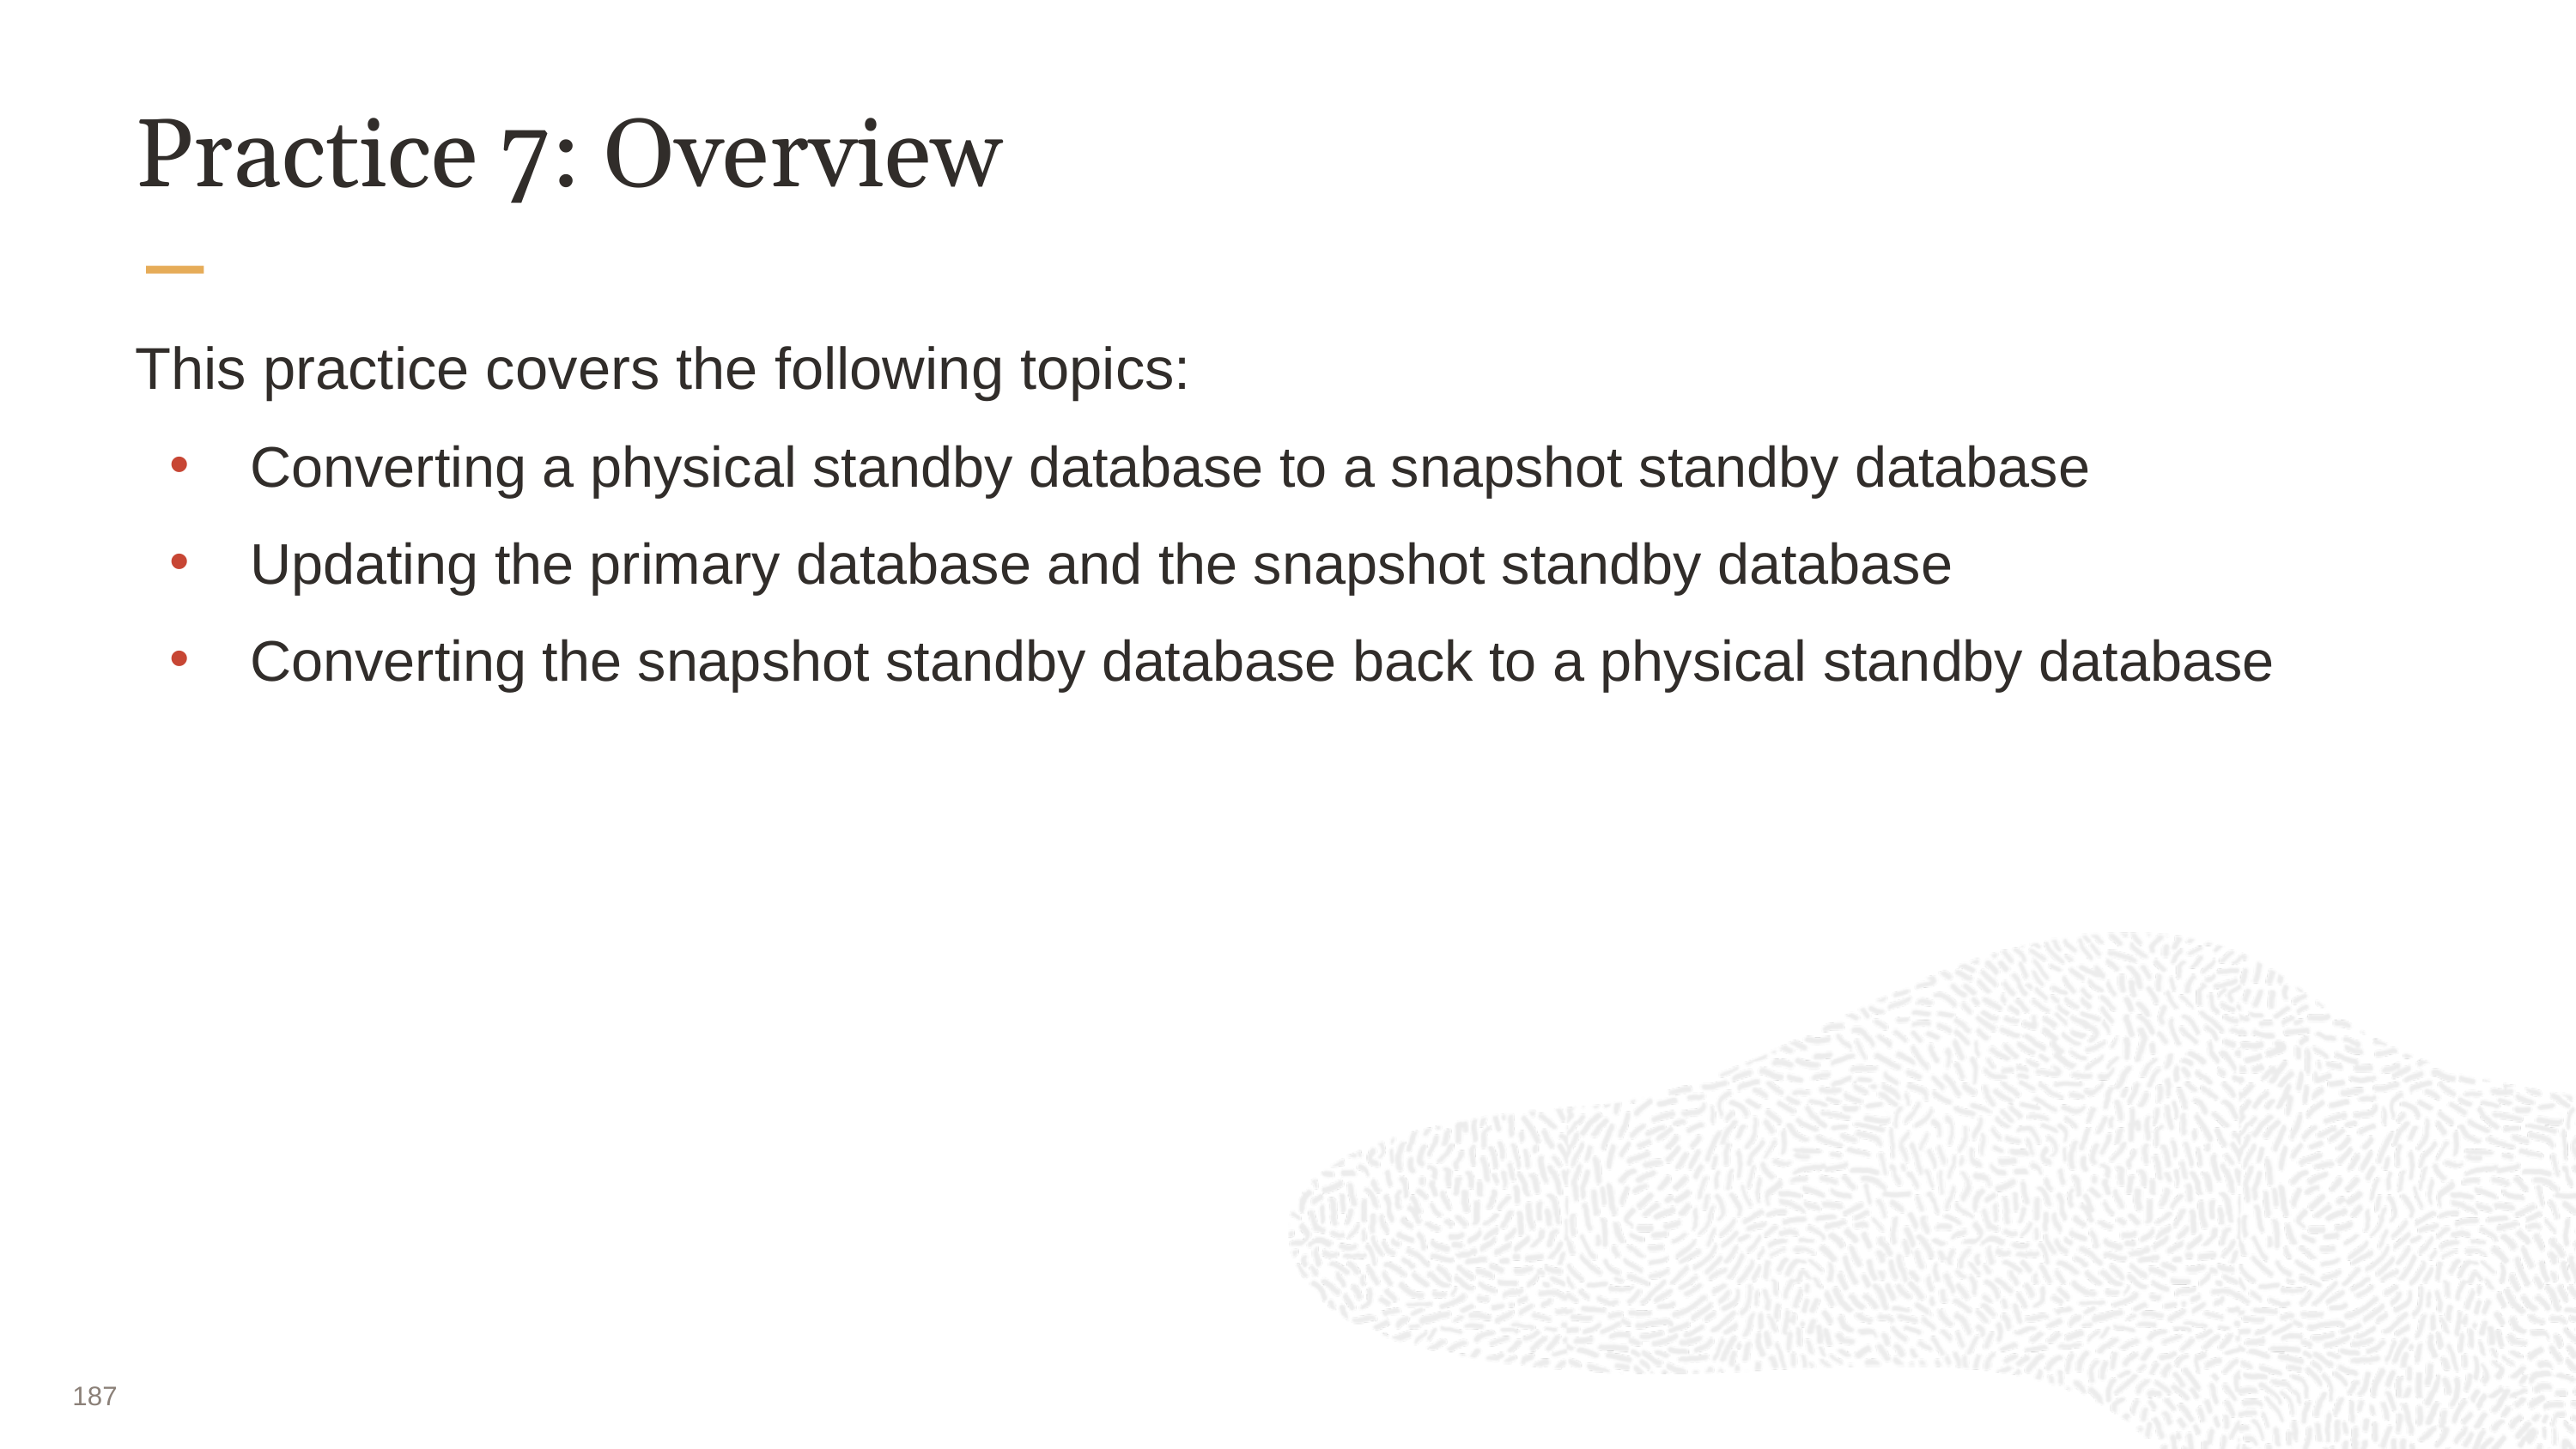

# Practice 7: Overview
This practice covers the following topics:
Converting a physical standby database to a snapshot standby database
Updating the primary database and the snapshot standby database
Converting the snapshot standby database back to a physical standby database